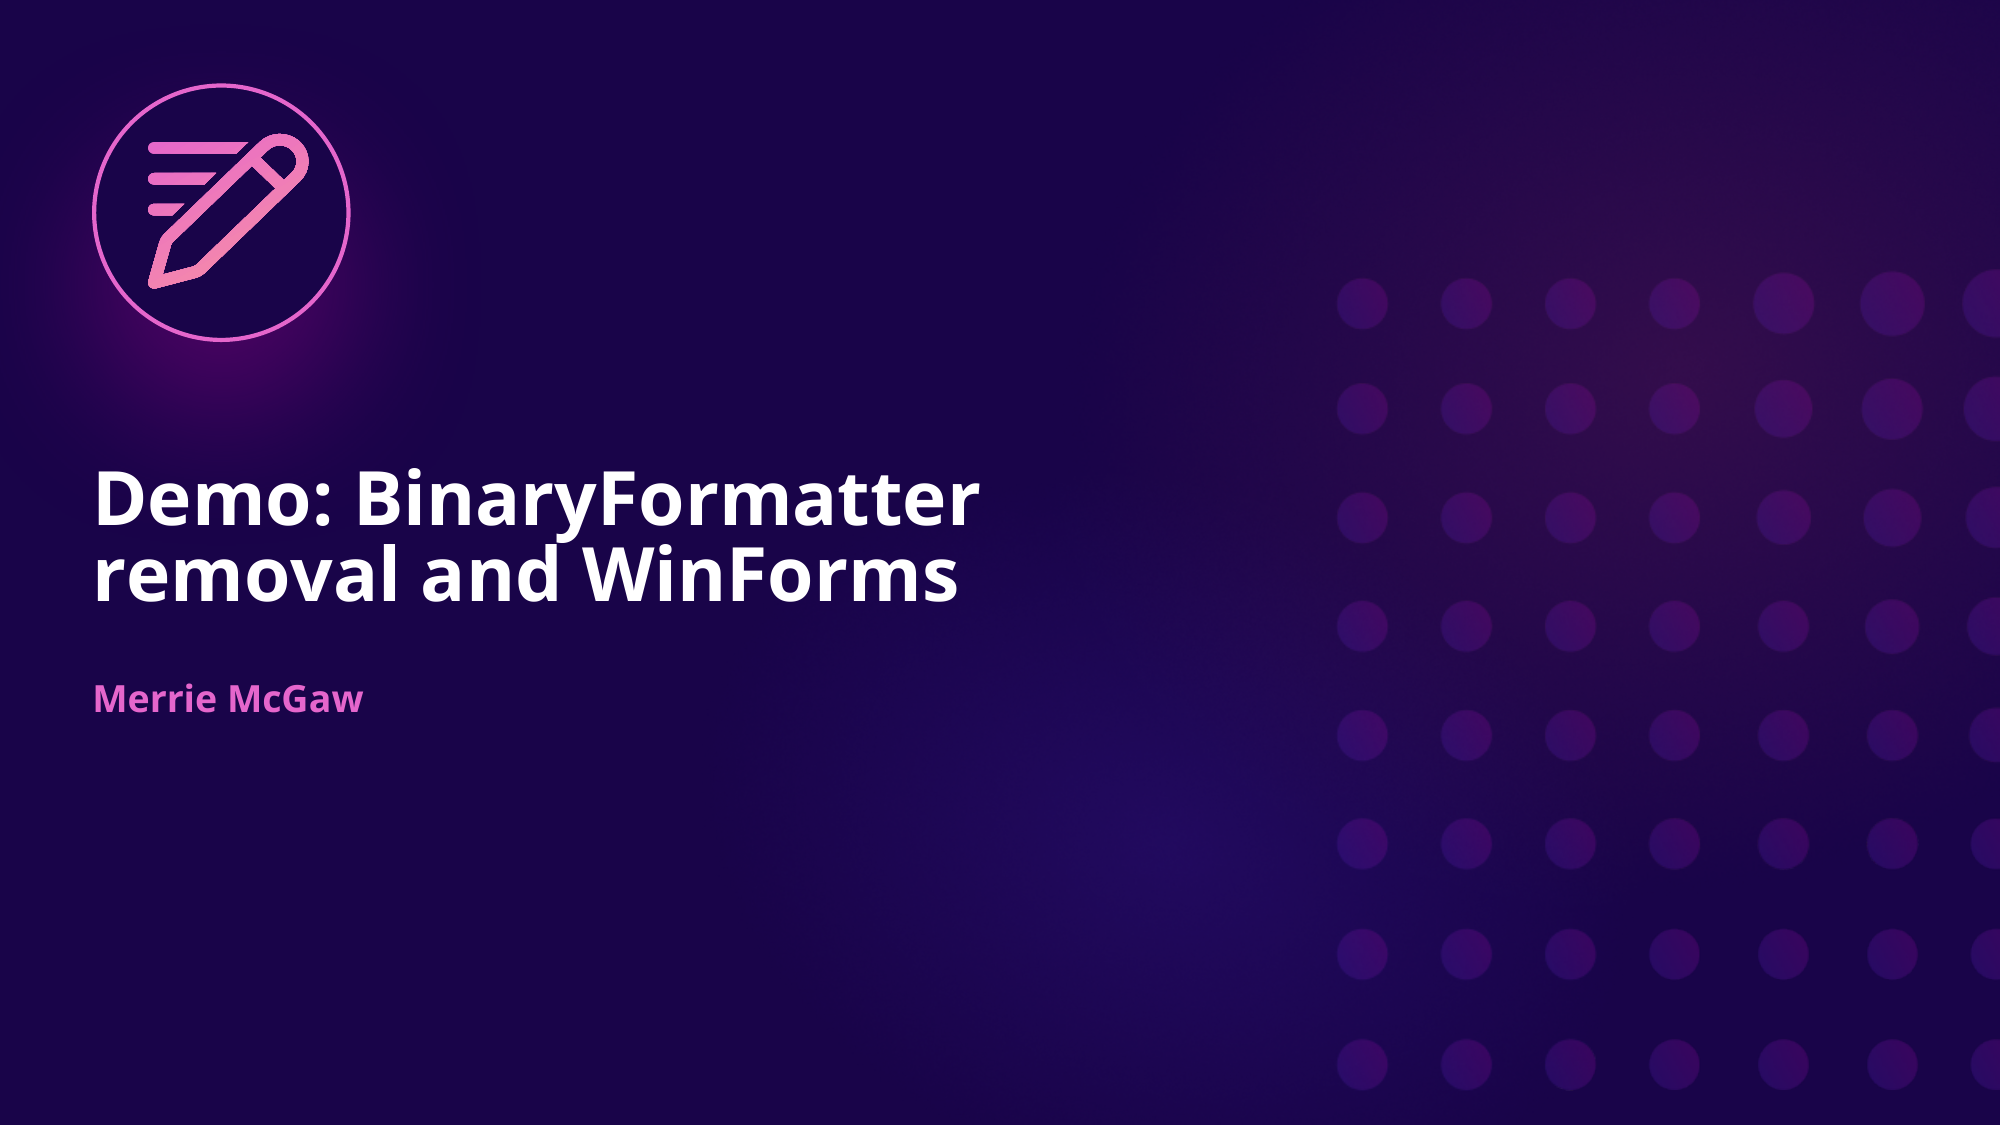

# Demo: BinaryFormatter removal and WinForms
Merrie McGaw